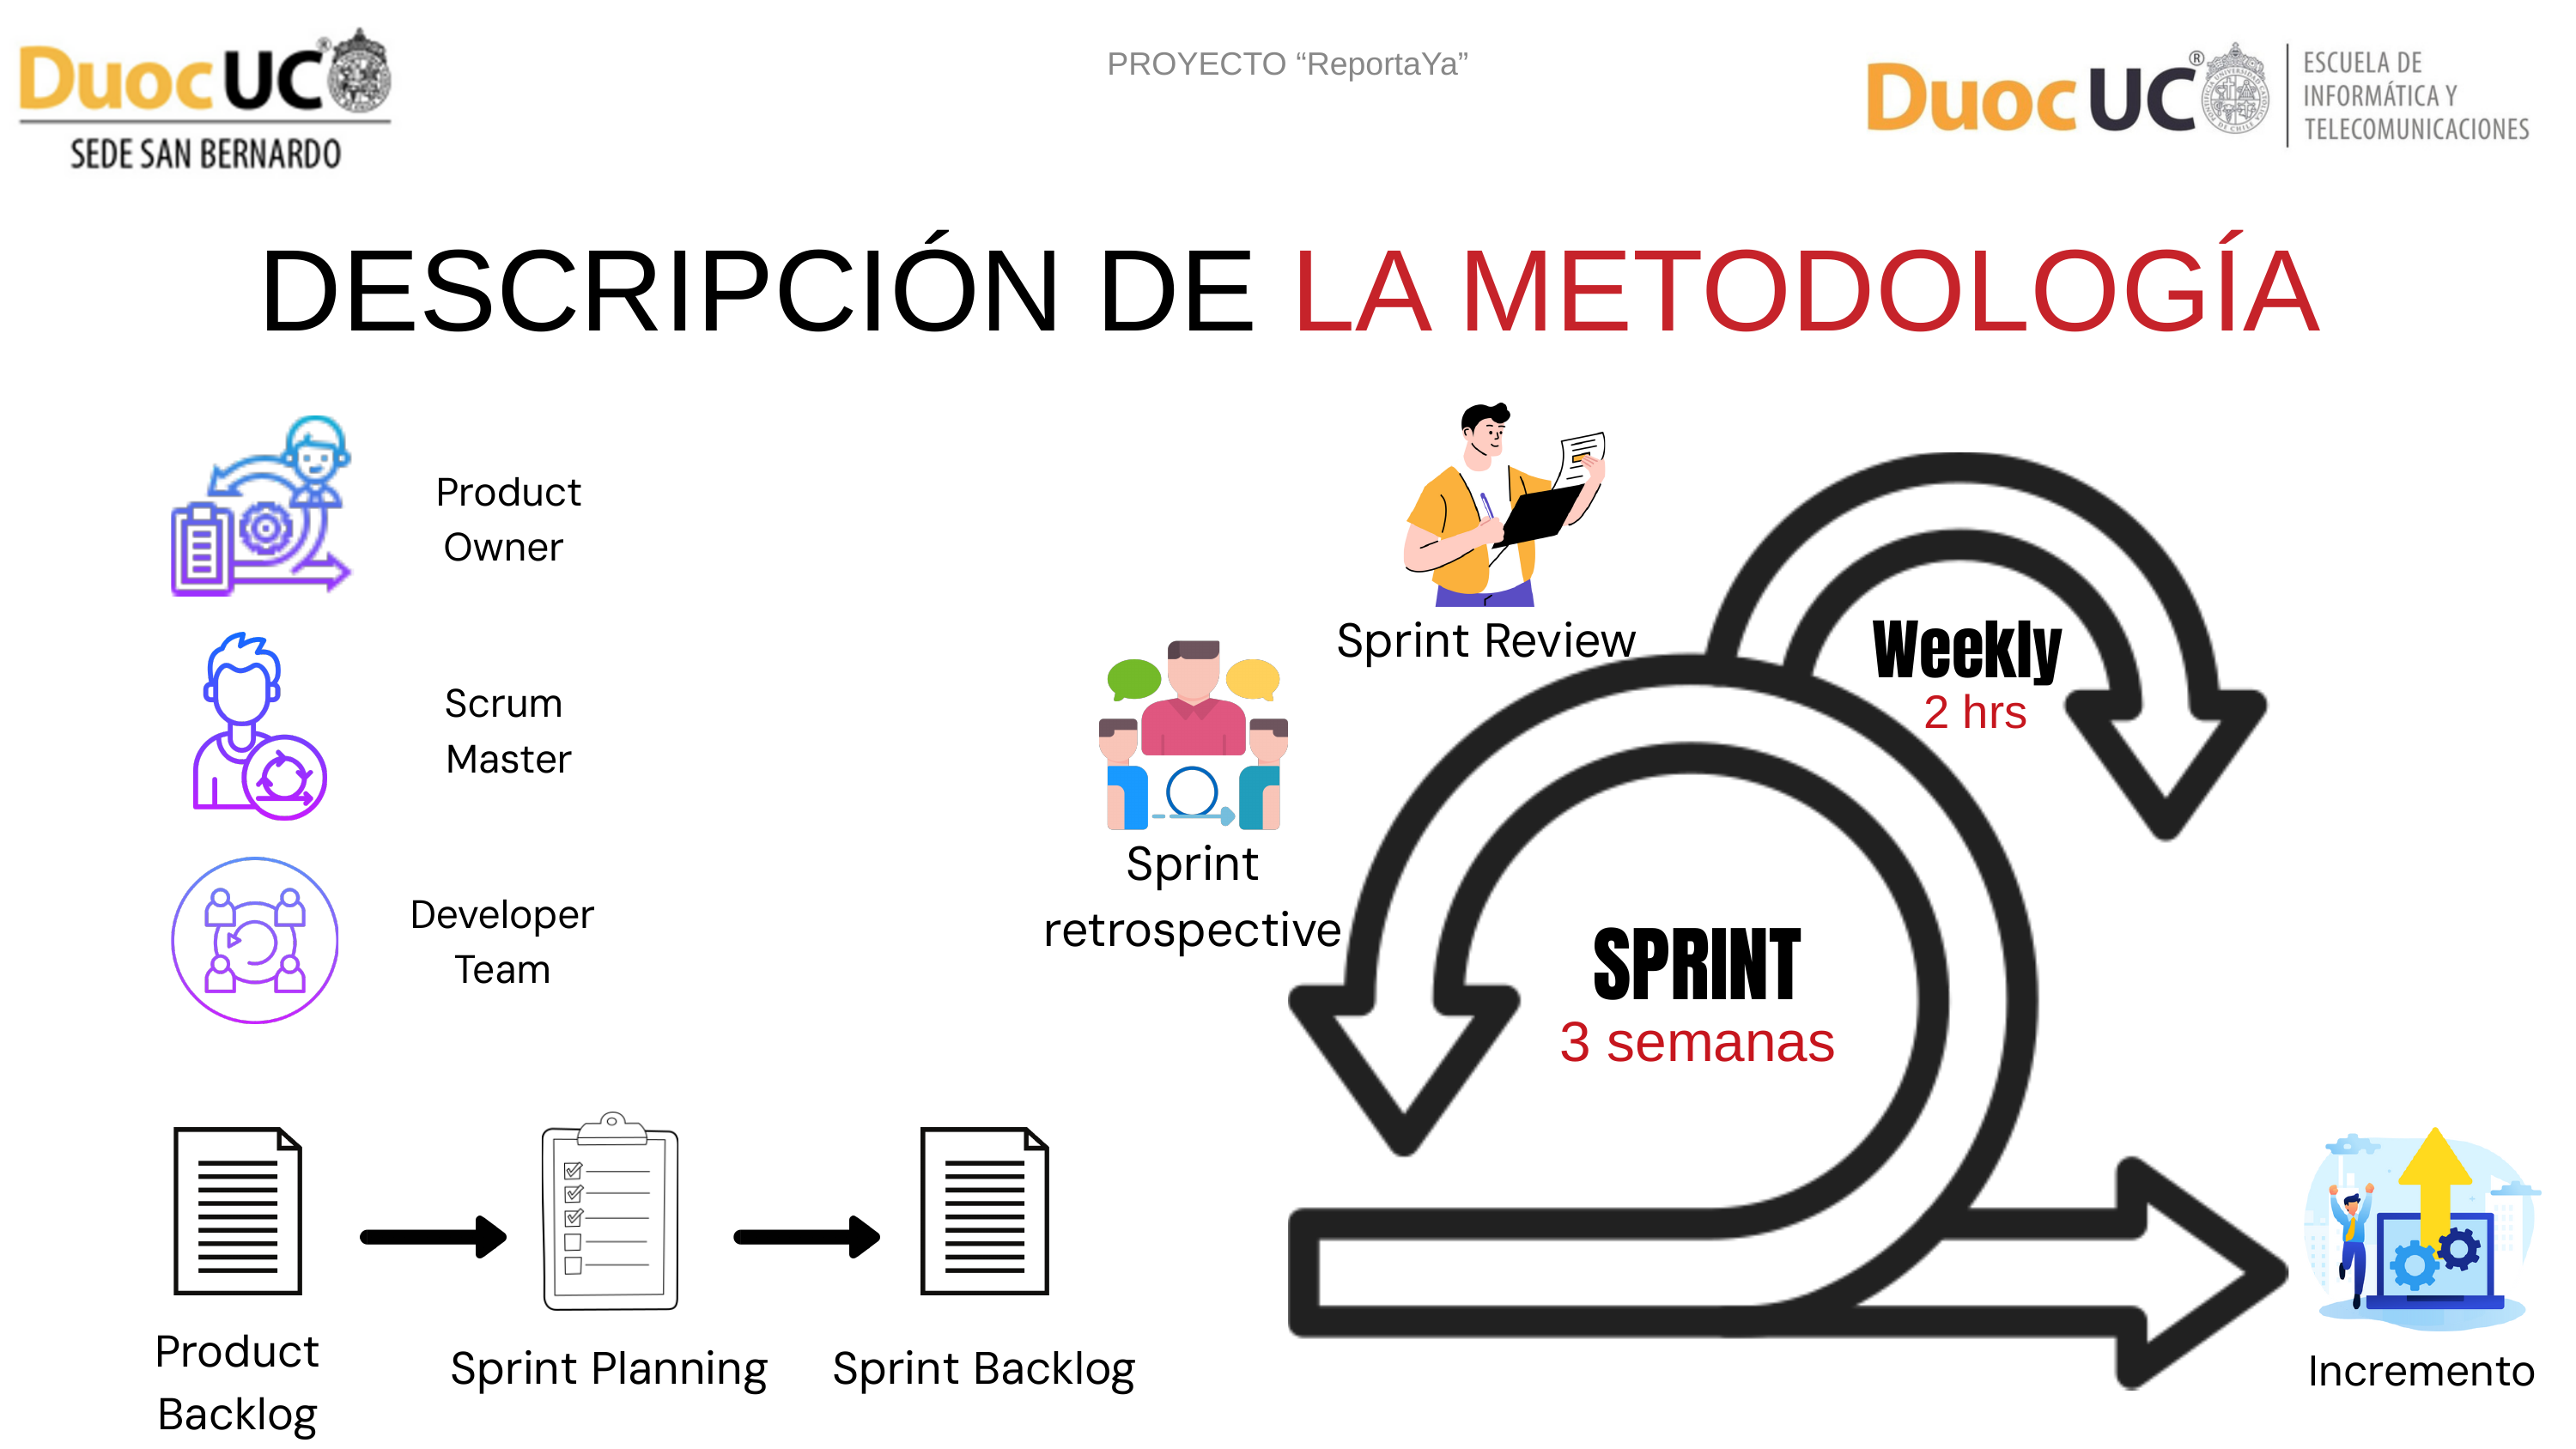

PROYECTO “ReportaYa”
DESCRIPCIÓN DE LA METODOLOGÍA

Product Owner

Weekly
2 hrs
Sprint Review

Scrum
Master

Sprint retrospective

Developer
Team
SPRINT
3 semanas

Product Backlog
Sprint Planning
Sprint Backlog

Incremento